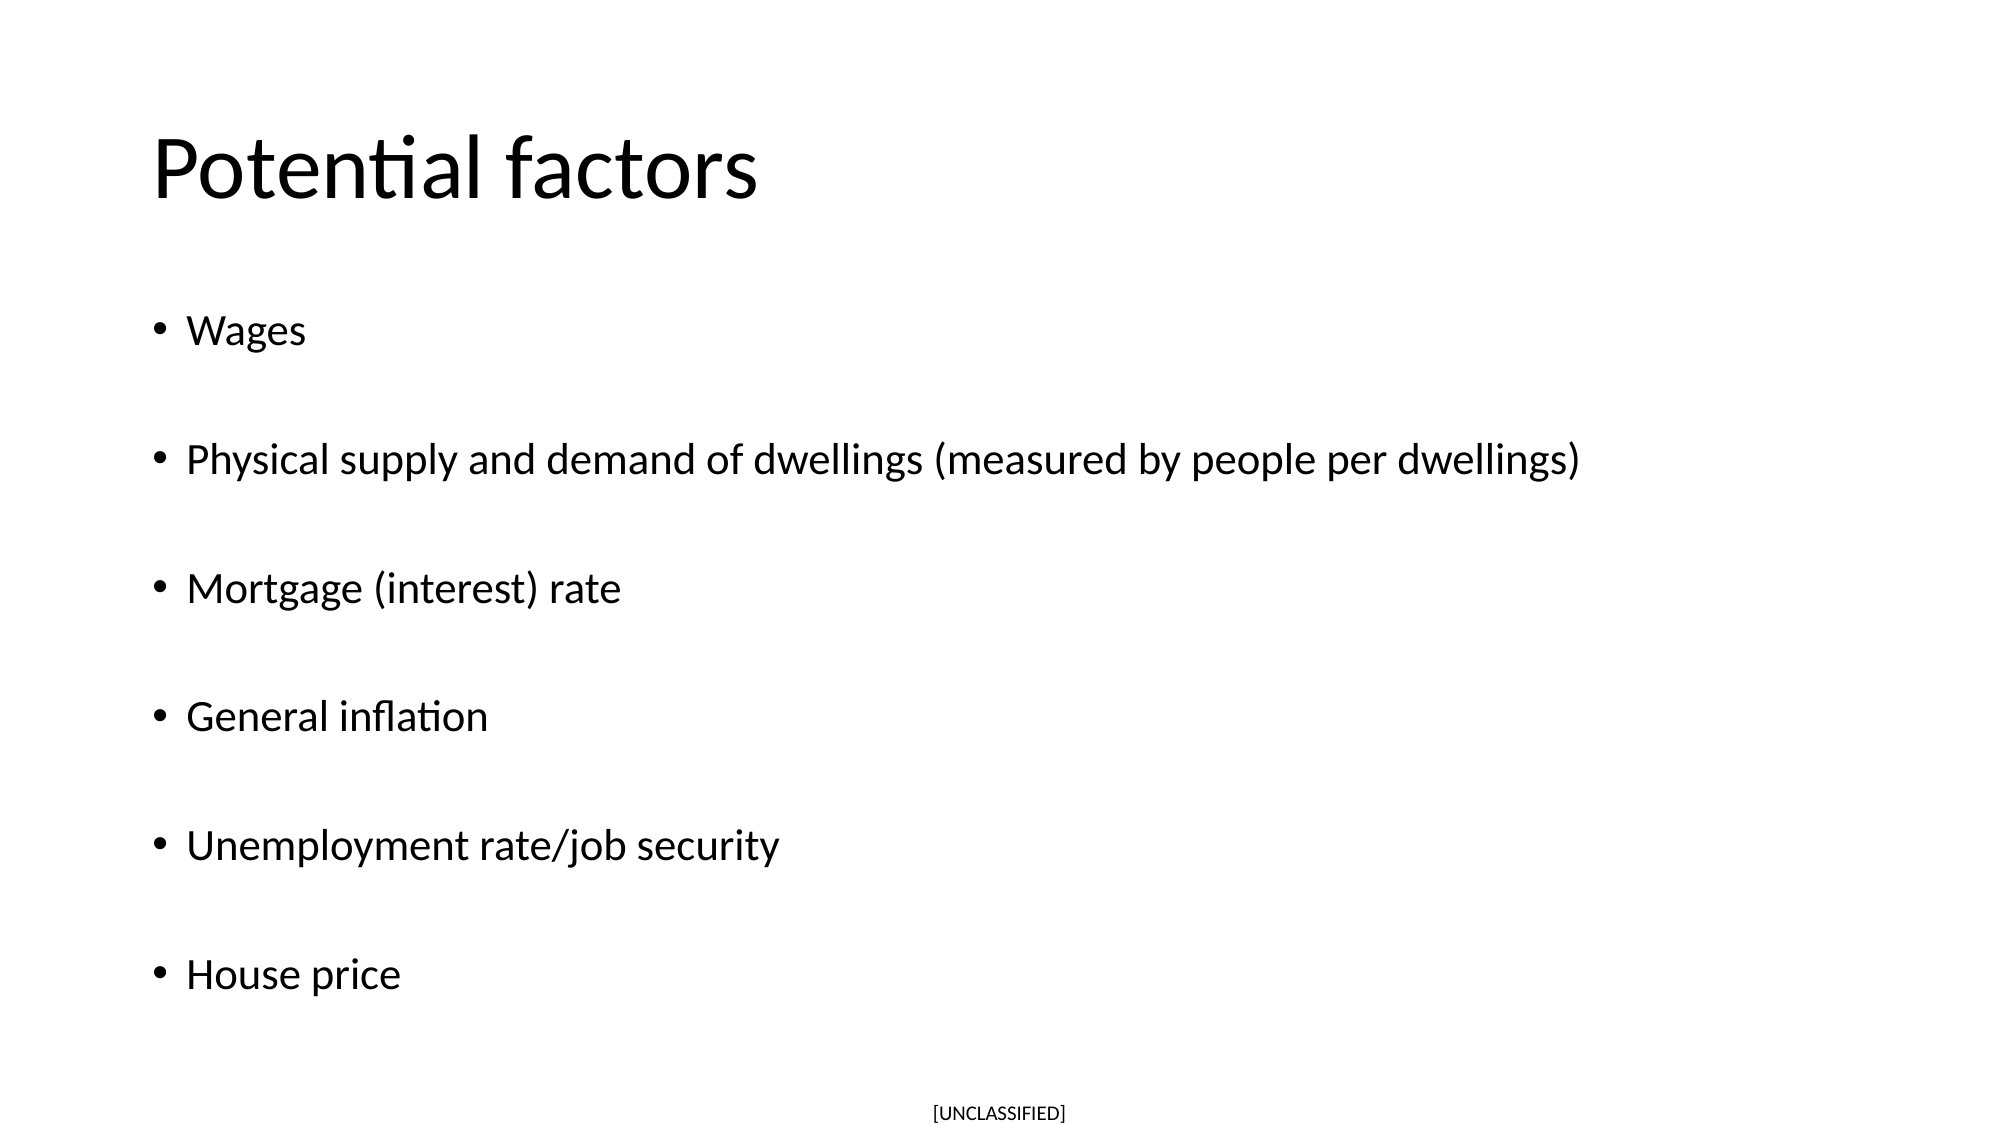

# Potential factors
Wages

Physical supply and demand of dwellings (measured by people per dwellings)

Mortgage (interest) rate

General inflation

Unemployment rate/job security

House price